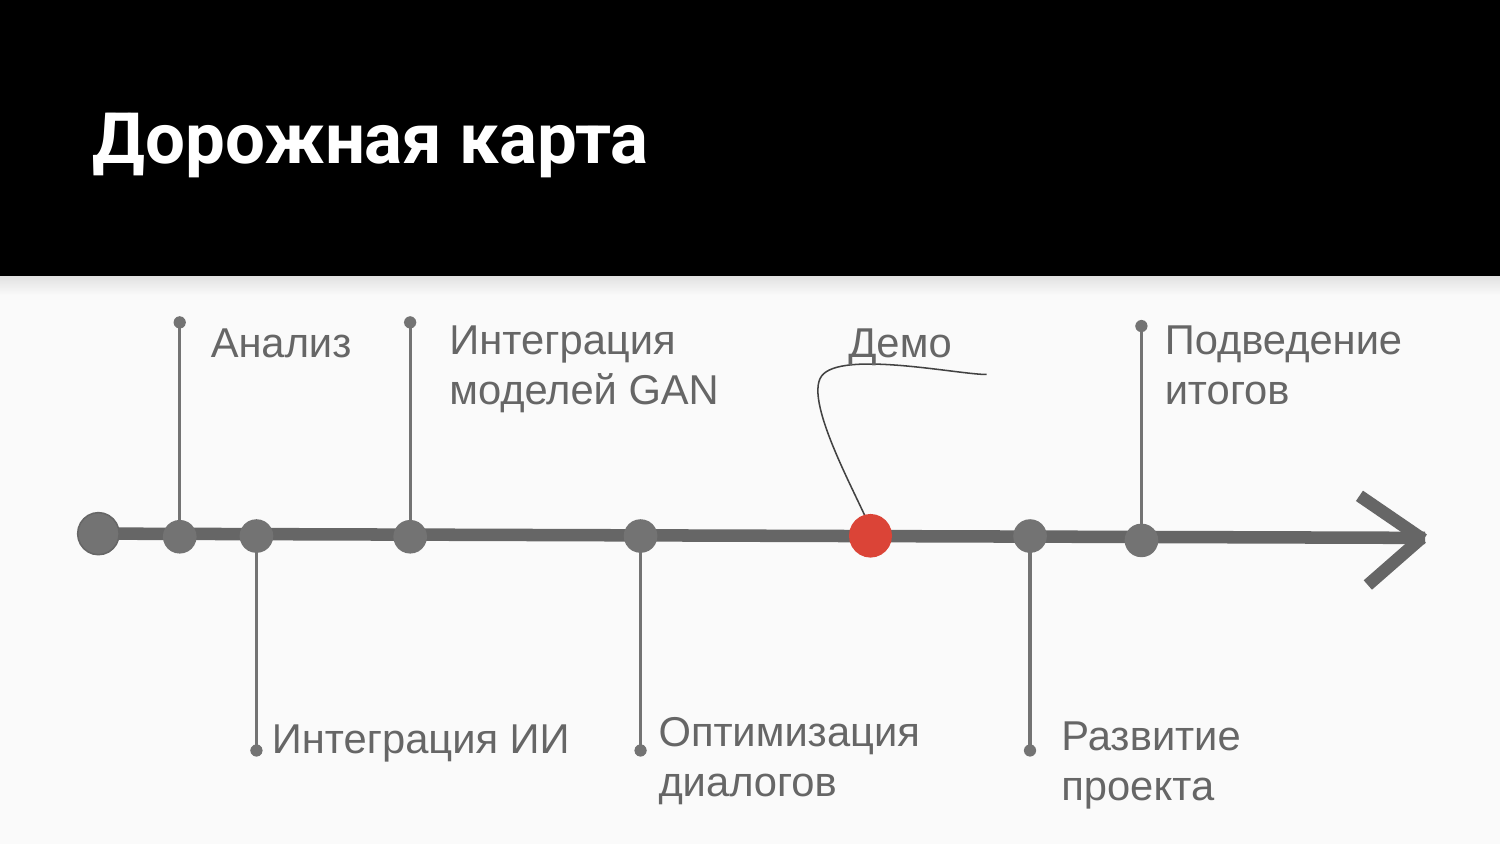

# Дорожная карта
Интеграция моделей GAN
Подведение итогов
Демо
Анализ

Оптимизация диалогов

Развитие проекта

Интеграция ИИ